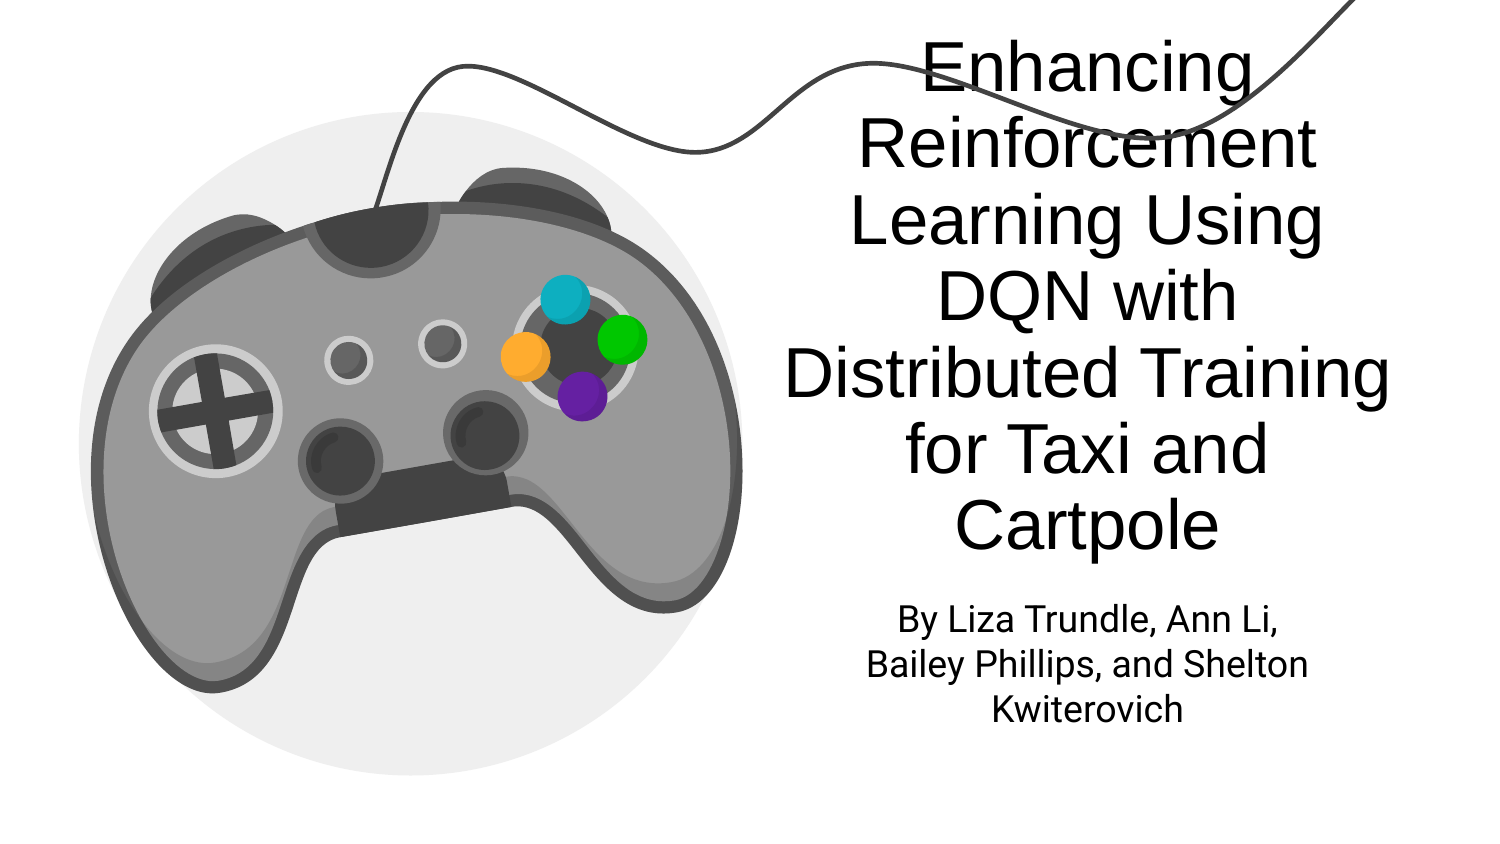

# Enhancing Reinforcement Learning Using DQN with Distributed Training for Taxi and Cartpole
By Liza Trundle, Ann Li, Bailey Phillips, and Shelton Kwiterovich